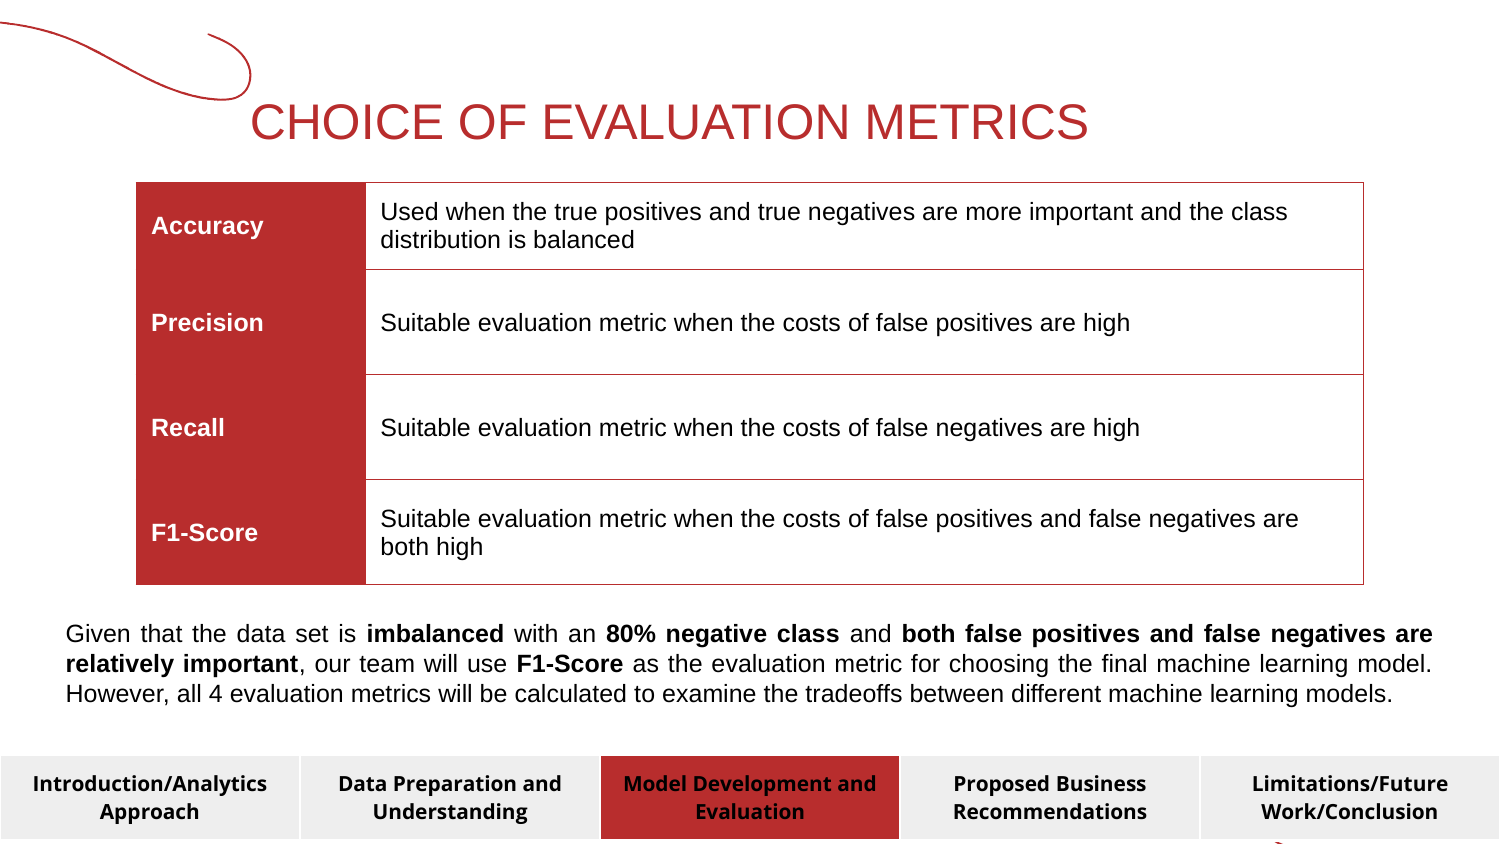

# CHOICE OF EVALUATION METRICS
| Accuracy | Used when the true positives and true negatives are more important and the class distribution is balanced |
| --- | --- |
| Precision | Suitable evaluation metric when the costs of false positives are high |
| Recall | Suitable evaluation metric when the costs of false negatives are high |
| F1-Score | Suitable evaluation metric when the costs of false positives and false negatives are both high |
Given that the data set is imbalanced with an 80% negative class and both false positives and false negatives are relatively important, our team will use F1-Score as the evaluation metric for choosing the final machine learning model. However, all 4 evaluation metrics will be calculated to examine the tradeoffs between different machine learning models.

| Introduction/Analytics Approach | Data Preparation and Understanding | Model Development and Evaluation | Proposed Business Recommendations | Limitations/Future Work/Conclusion |
| --- | --- | --- | --- | --- |